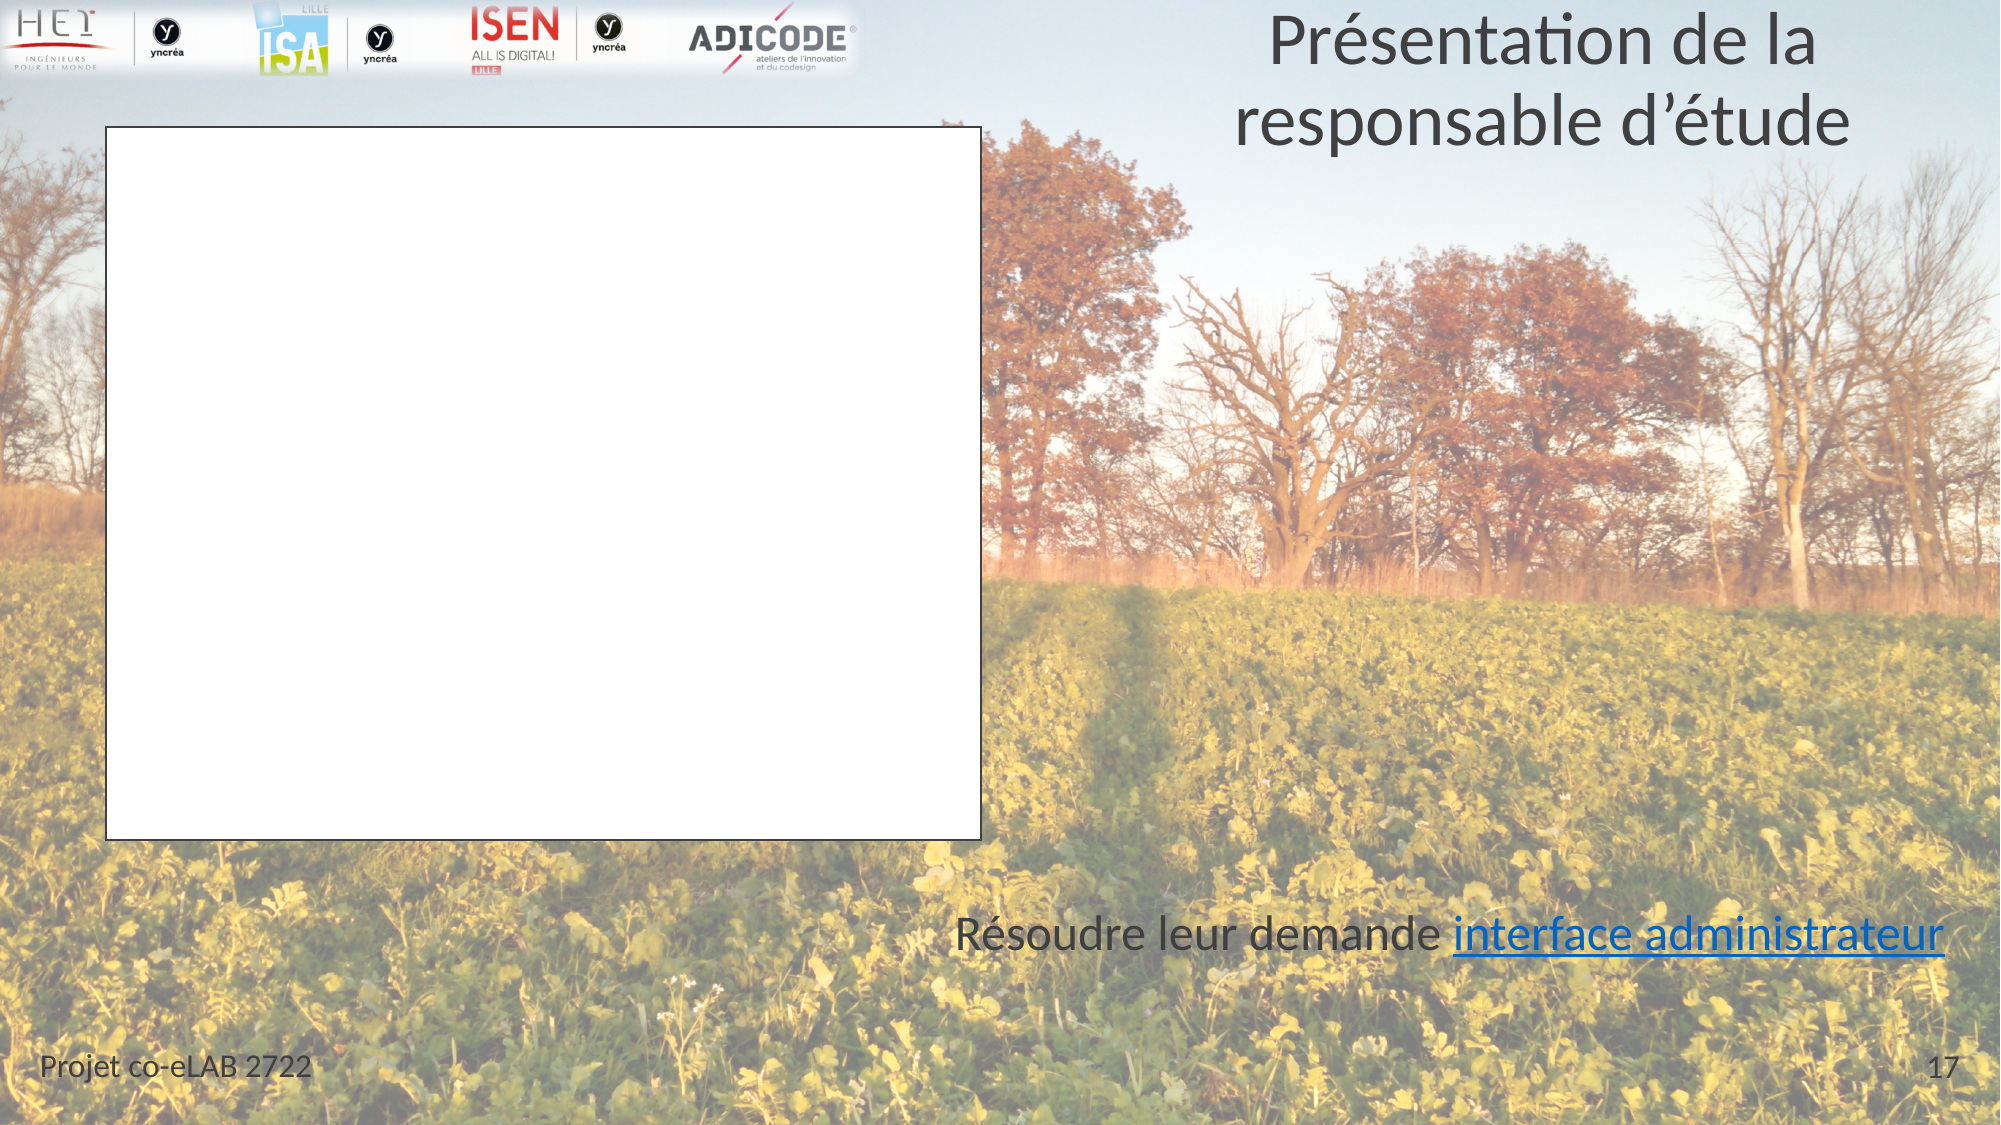

# Présentation de la responsable d’étude

Résoudre leur demande interface administrateur
17
Projet co-eLAB 2722